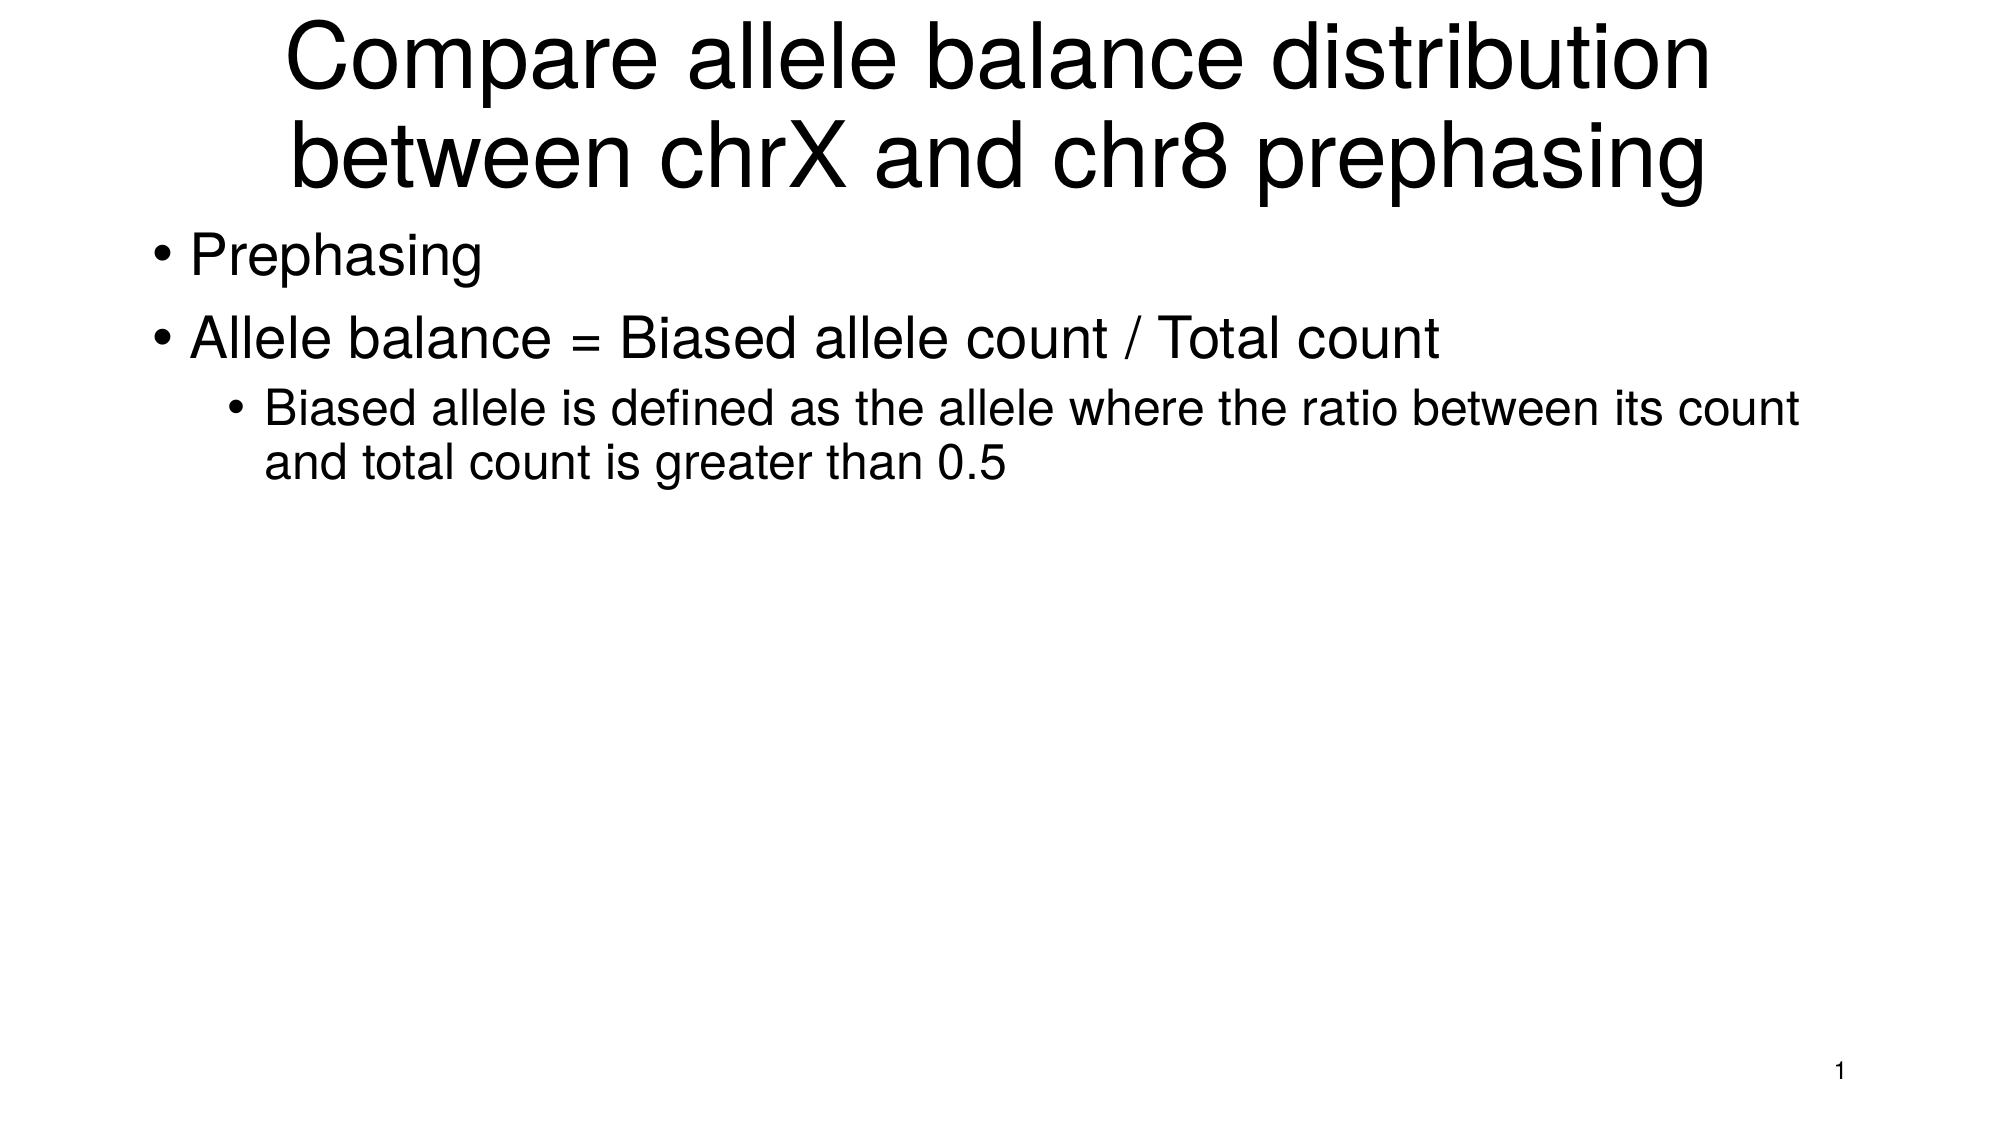

# Compare allele balance distribution between chrX and chr8 prephasing
Prephasing
Allele balance = Biased allele count / Total count
Biased allele is defined as the allele where the ratio between its count and total count is greater than 0.5
1